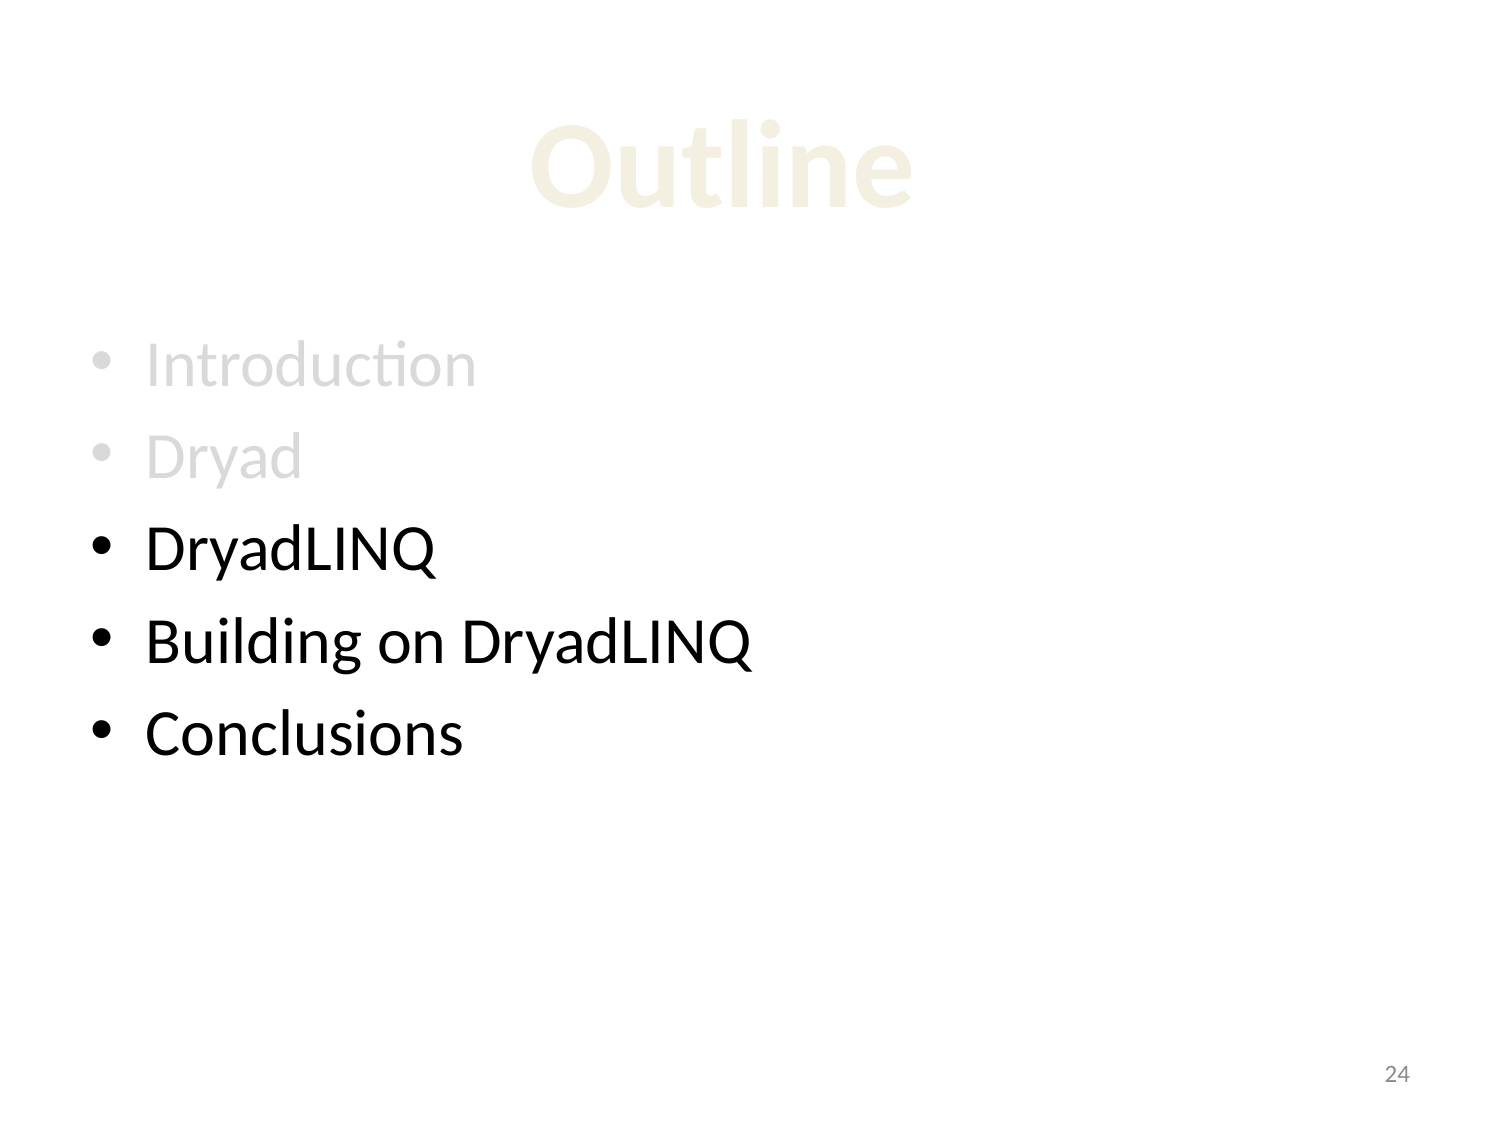

Outline
Introduction
Dryad
DryadLINQ
Building on DryadLINQ
Conclusions
24